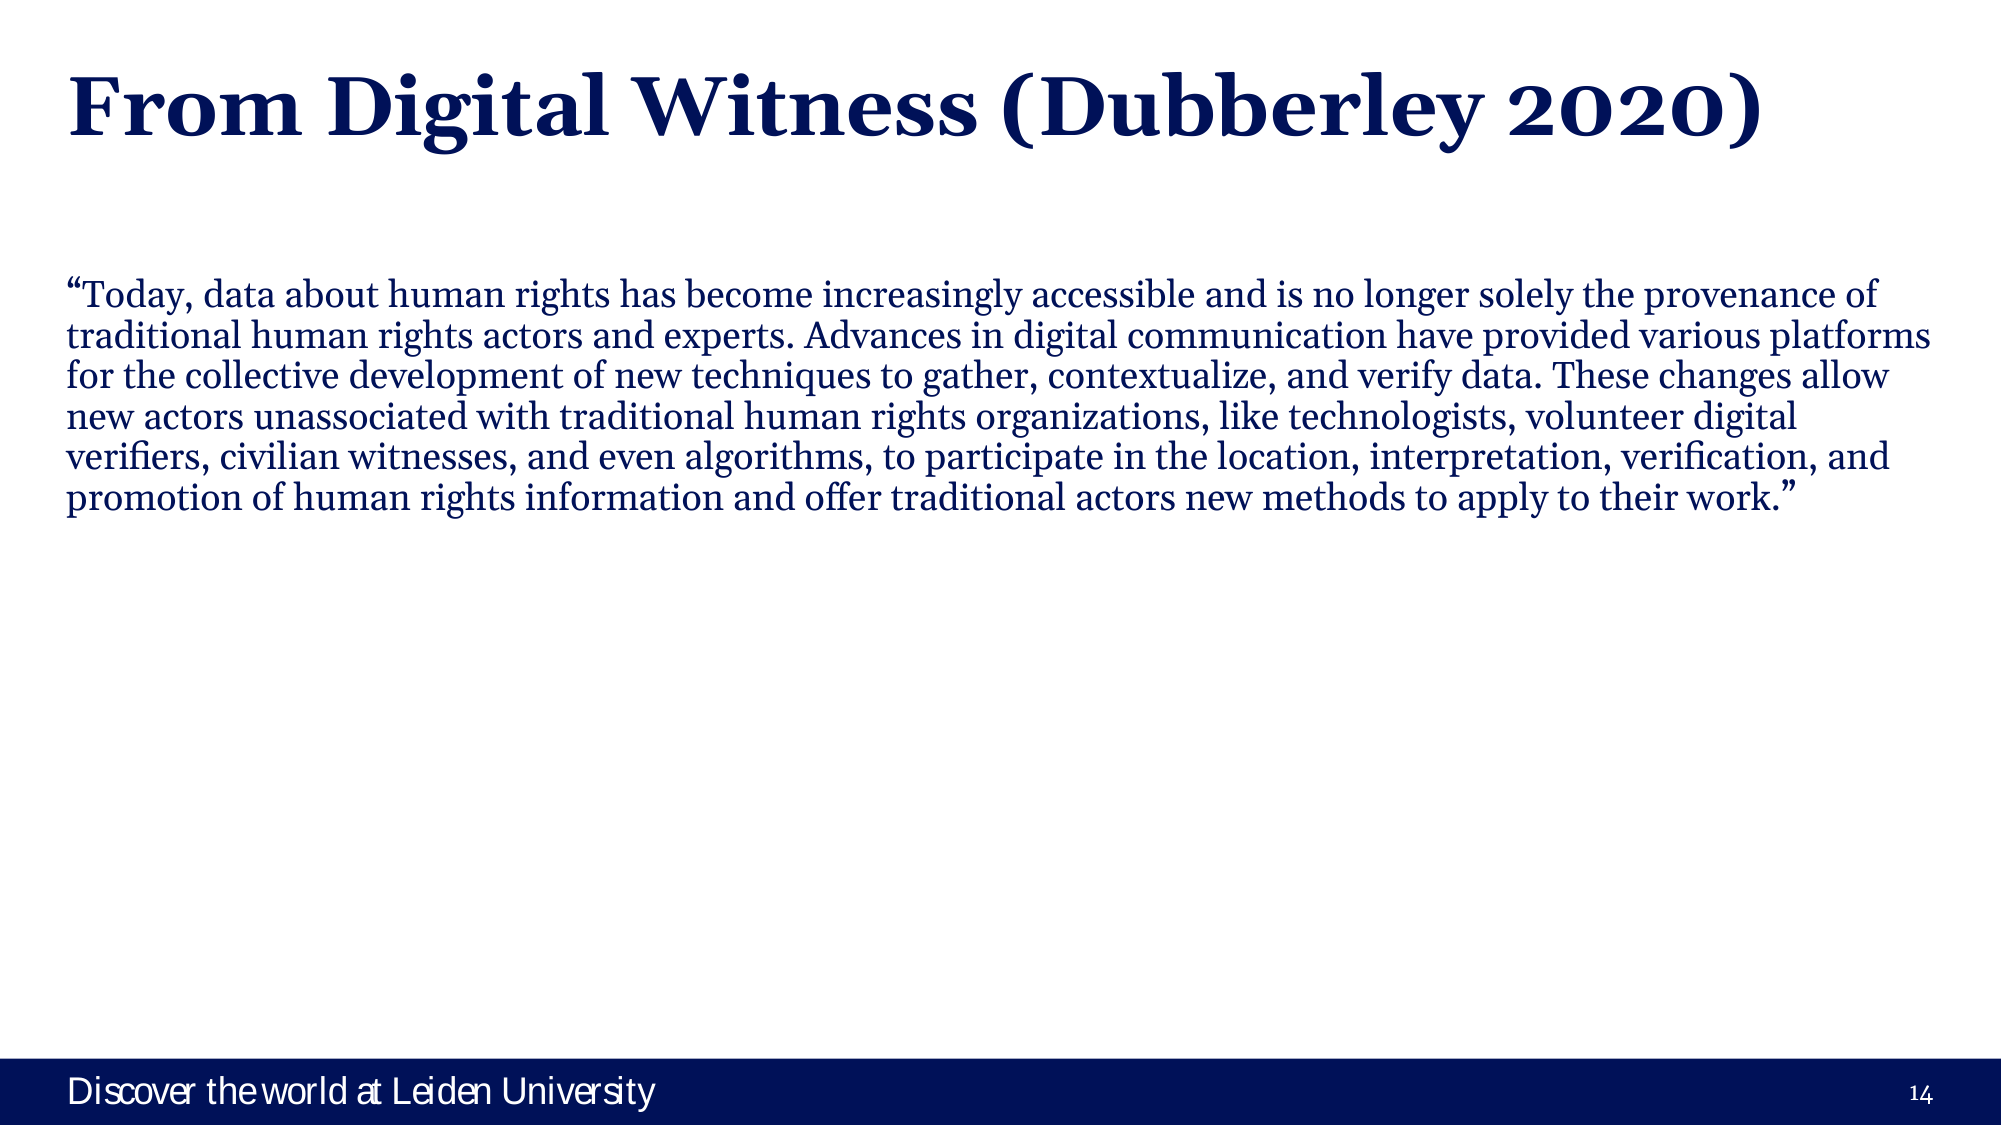

# From Digital Witness (Dubberley 2020)

“Today, data about human rights has become increasingly accessible and is no longer solely the provenance of traditional human rights actors and experts. Advances in digital communication have provided various platforms for the collective development of new techniques to gather, contextualize, and verify data. These changes allow new actors unassociated with traditional human rights organizations, like technologists, volunteer digital verifiers, civilian witnesses, and even algorithms, to participate in the location, interpretation, verification, and promotion of human rights information and offer traditional actors new methods to apply to their work.”

14